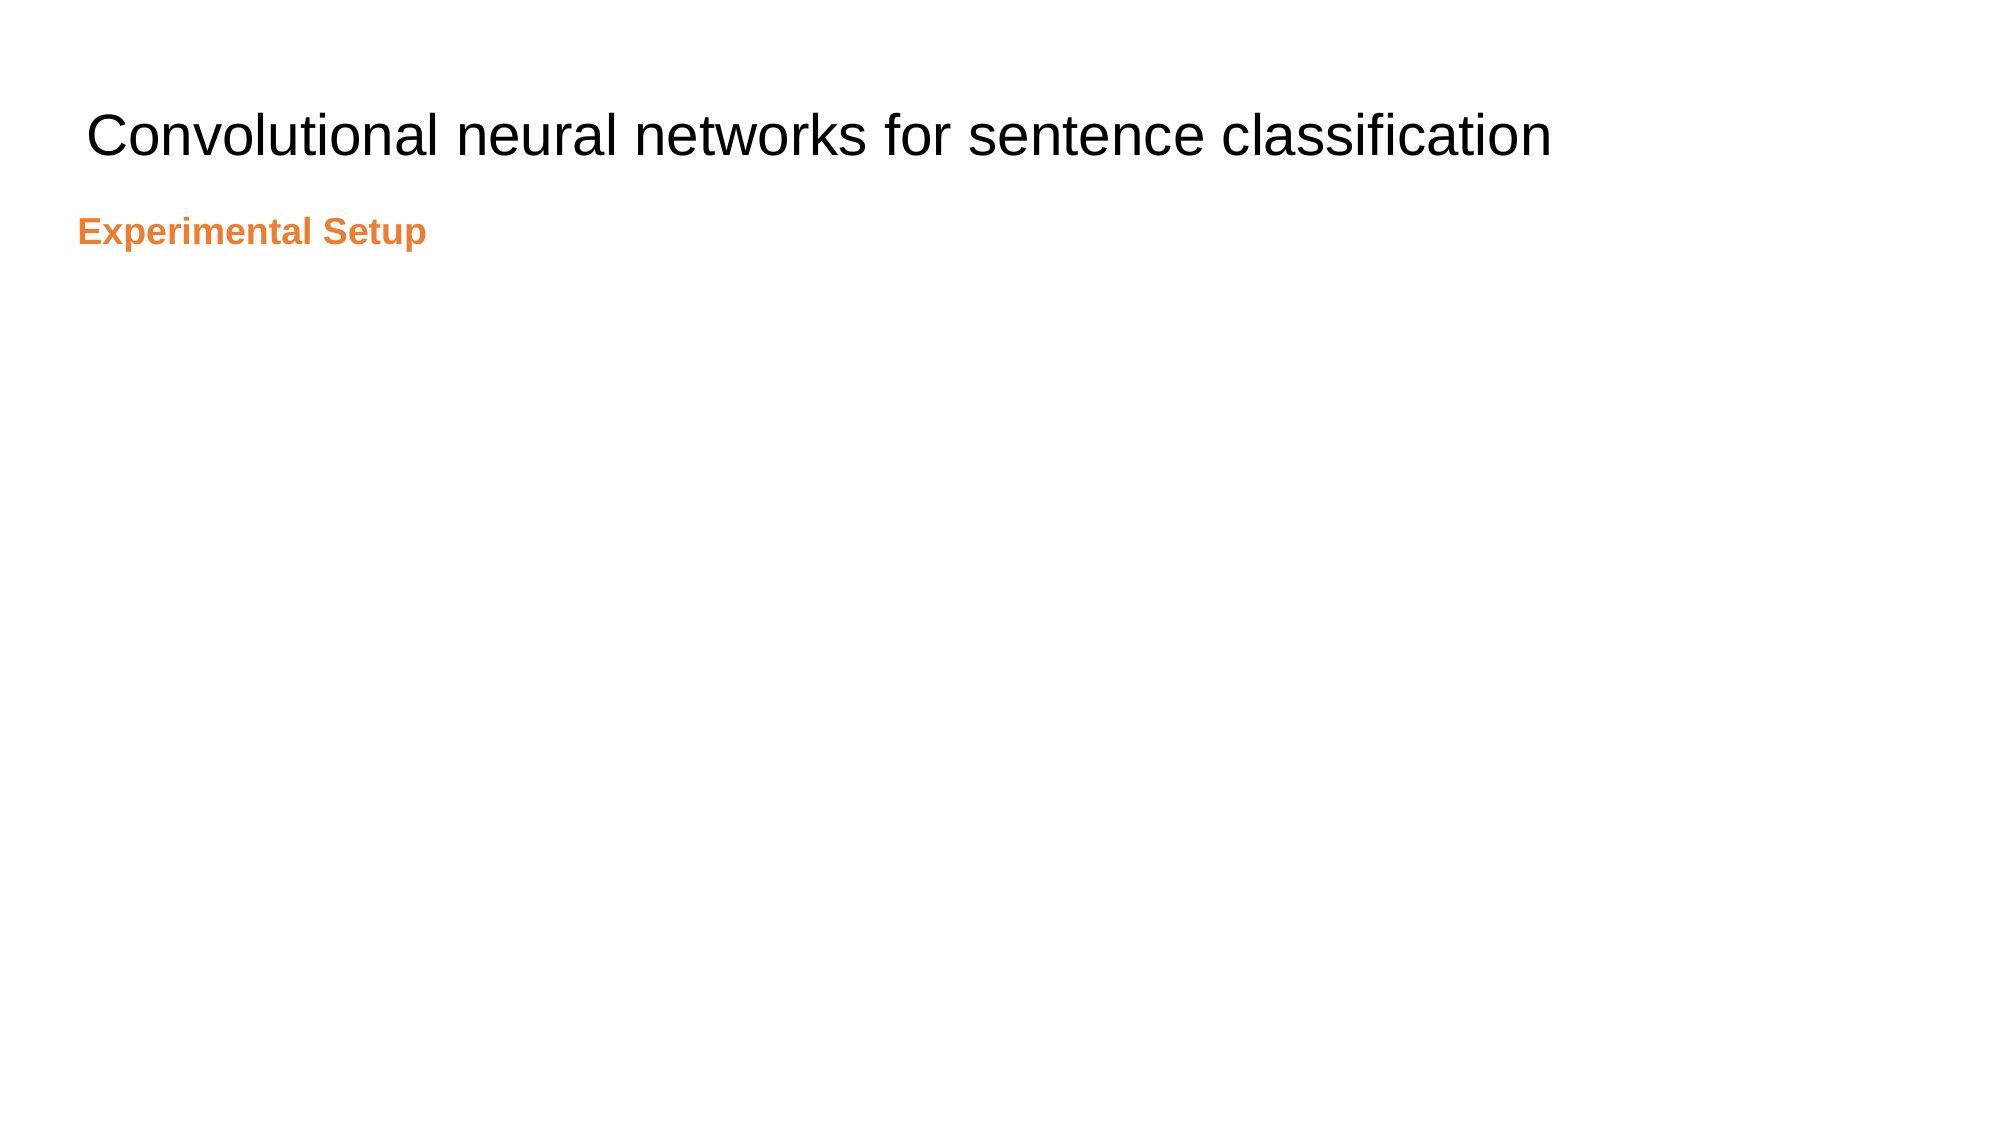

Convolutional neural networks for sentence classification
Experimental Setup